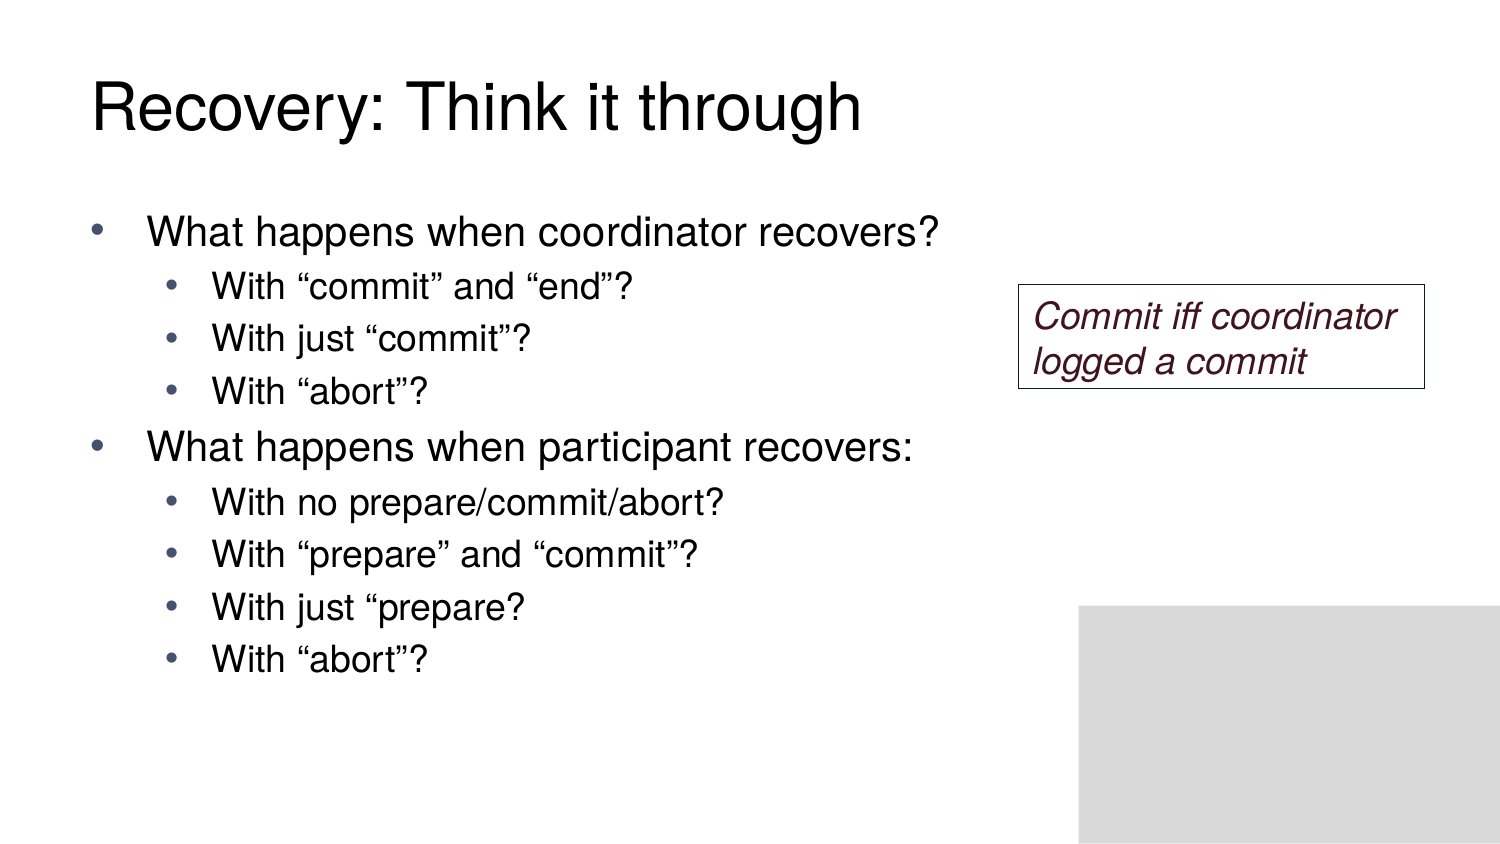

# Recovery: Think it through
What happens when coordinator recovers?
With “commit” and “end”?
With just “commit”?
With “abort”?
What happens when participant recovers:
With no prepare/commit/abort?
With “prepare” and “commit”?
With just “prepare?
With “abort”?
Commit iff coordinator logged a commit